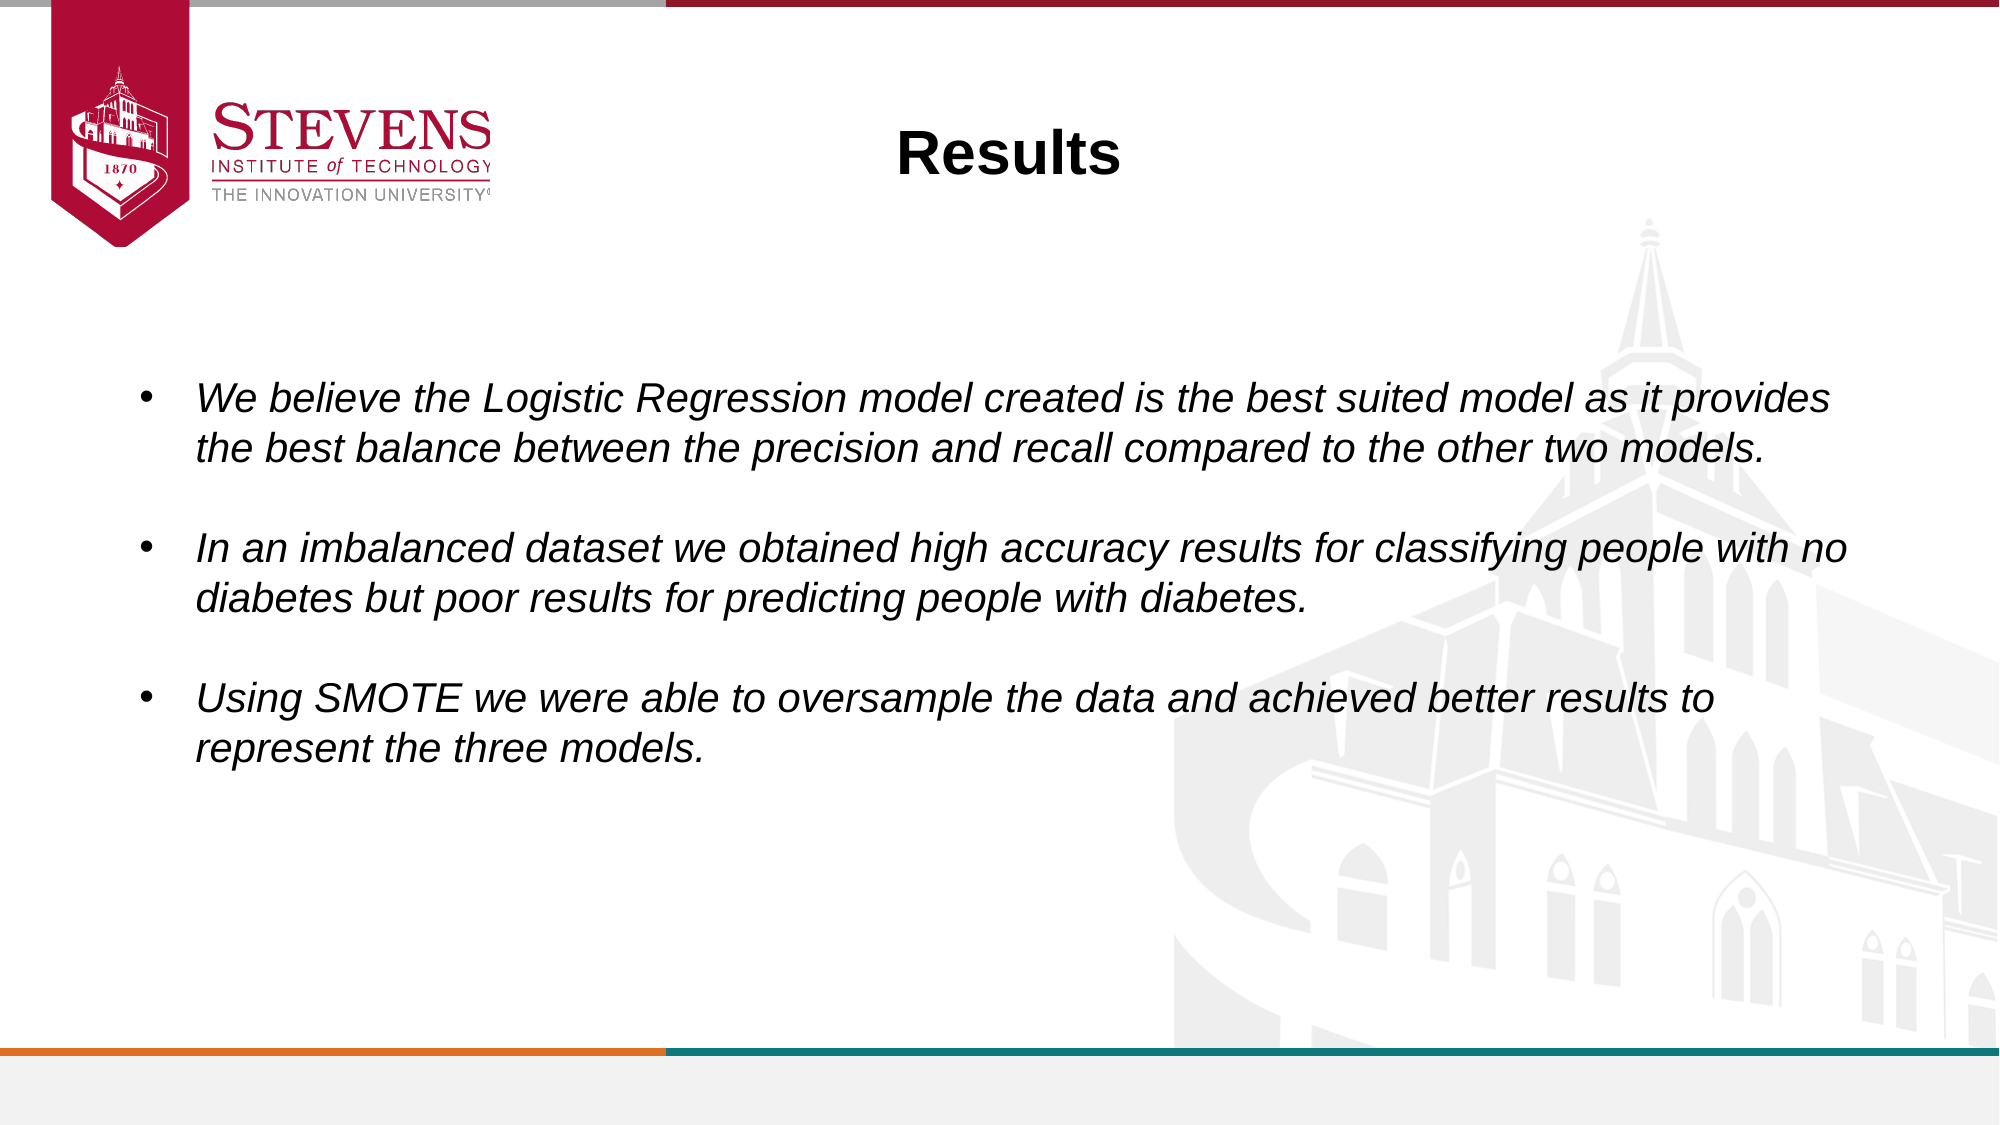

Results
We believe the Logistic Regression model created is the best suited model as it provides the best balance between the precision and recall compared to the other two models.

In an imbalanced dataset we obtained high accuracy results for classifying people with no diabetes but poor results for predicting people with diabetes.

Using SMOTE we were able to oversample the data and achieved better results to represent the three models.